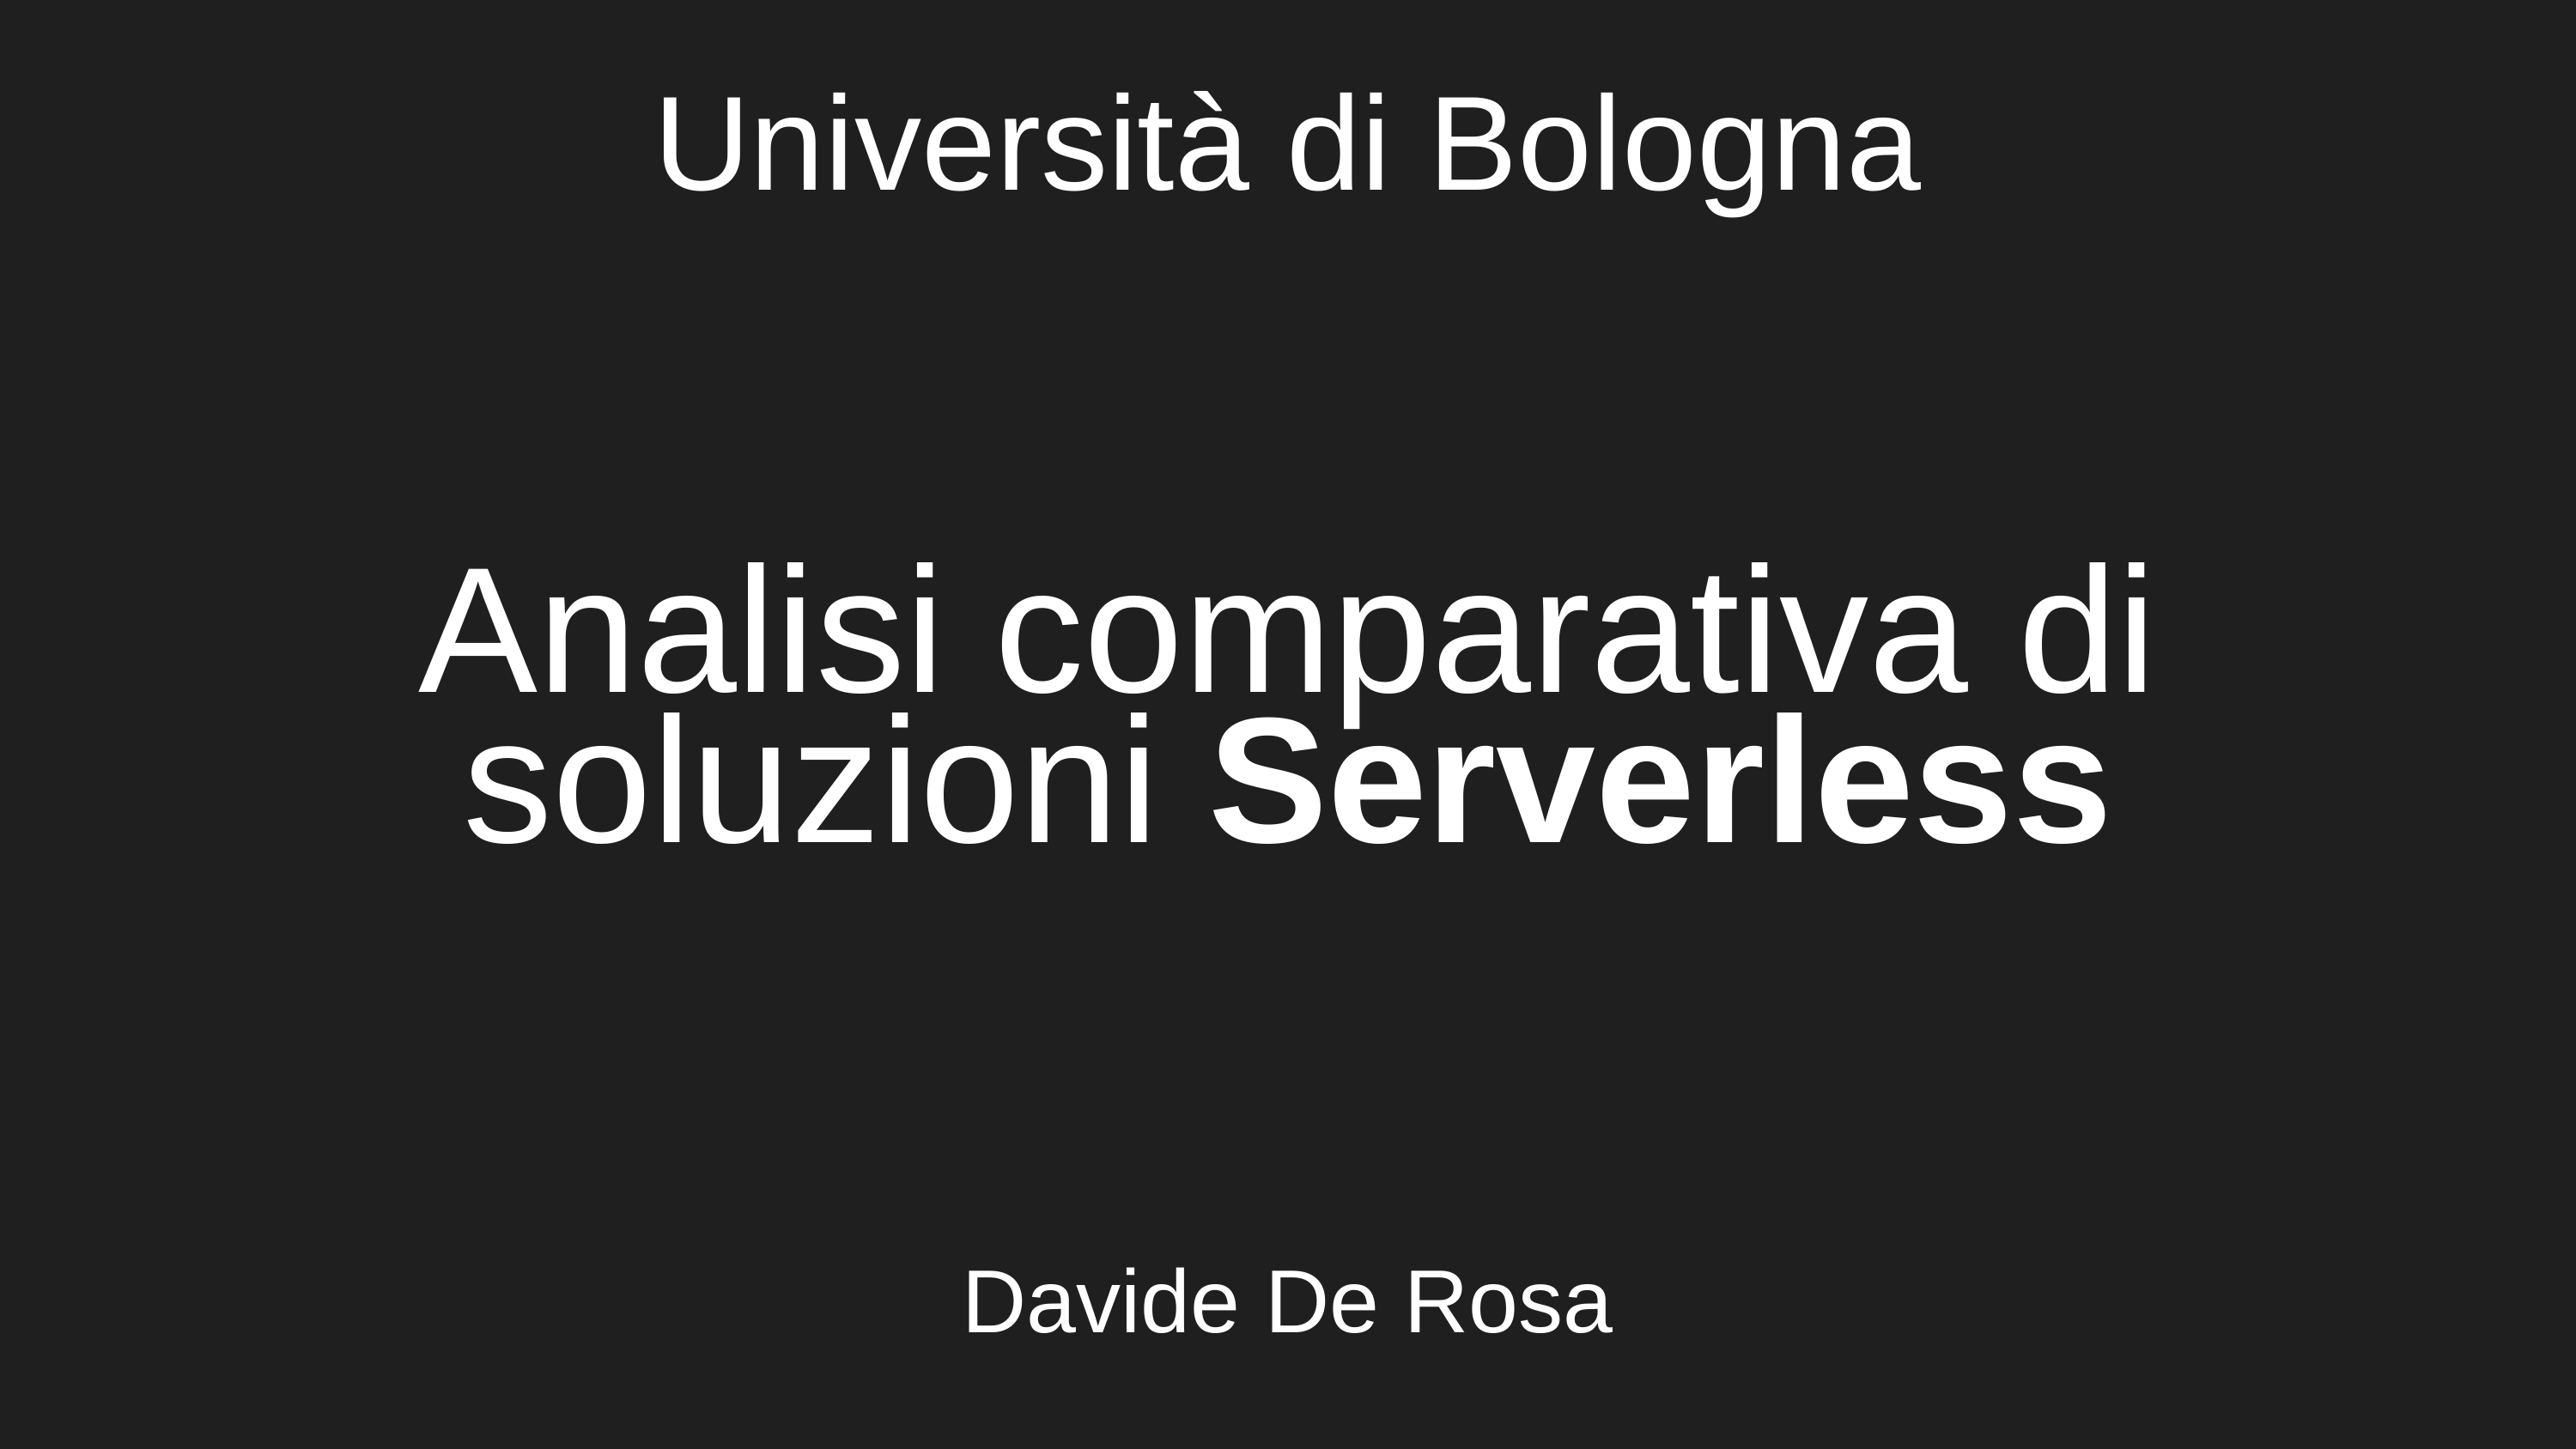

Università di Bologna
Analisi comparativa di soluzioni Serverless
Davide De Rosa